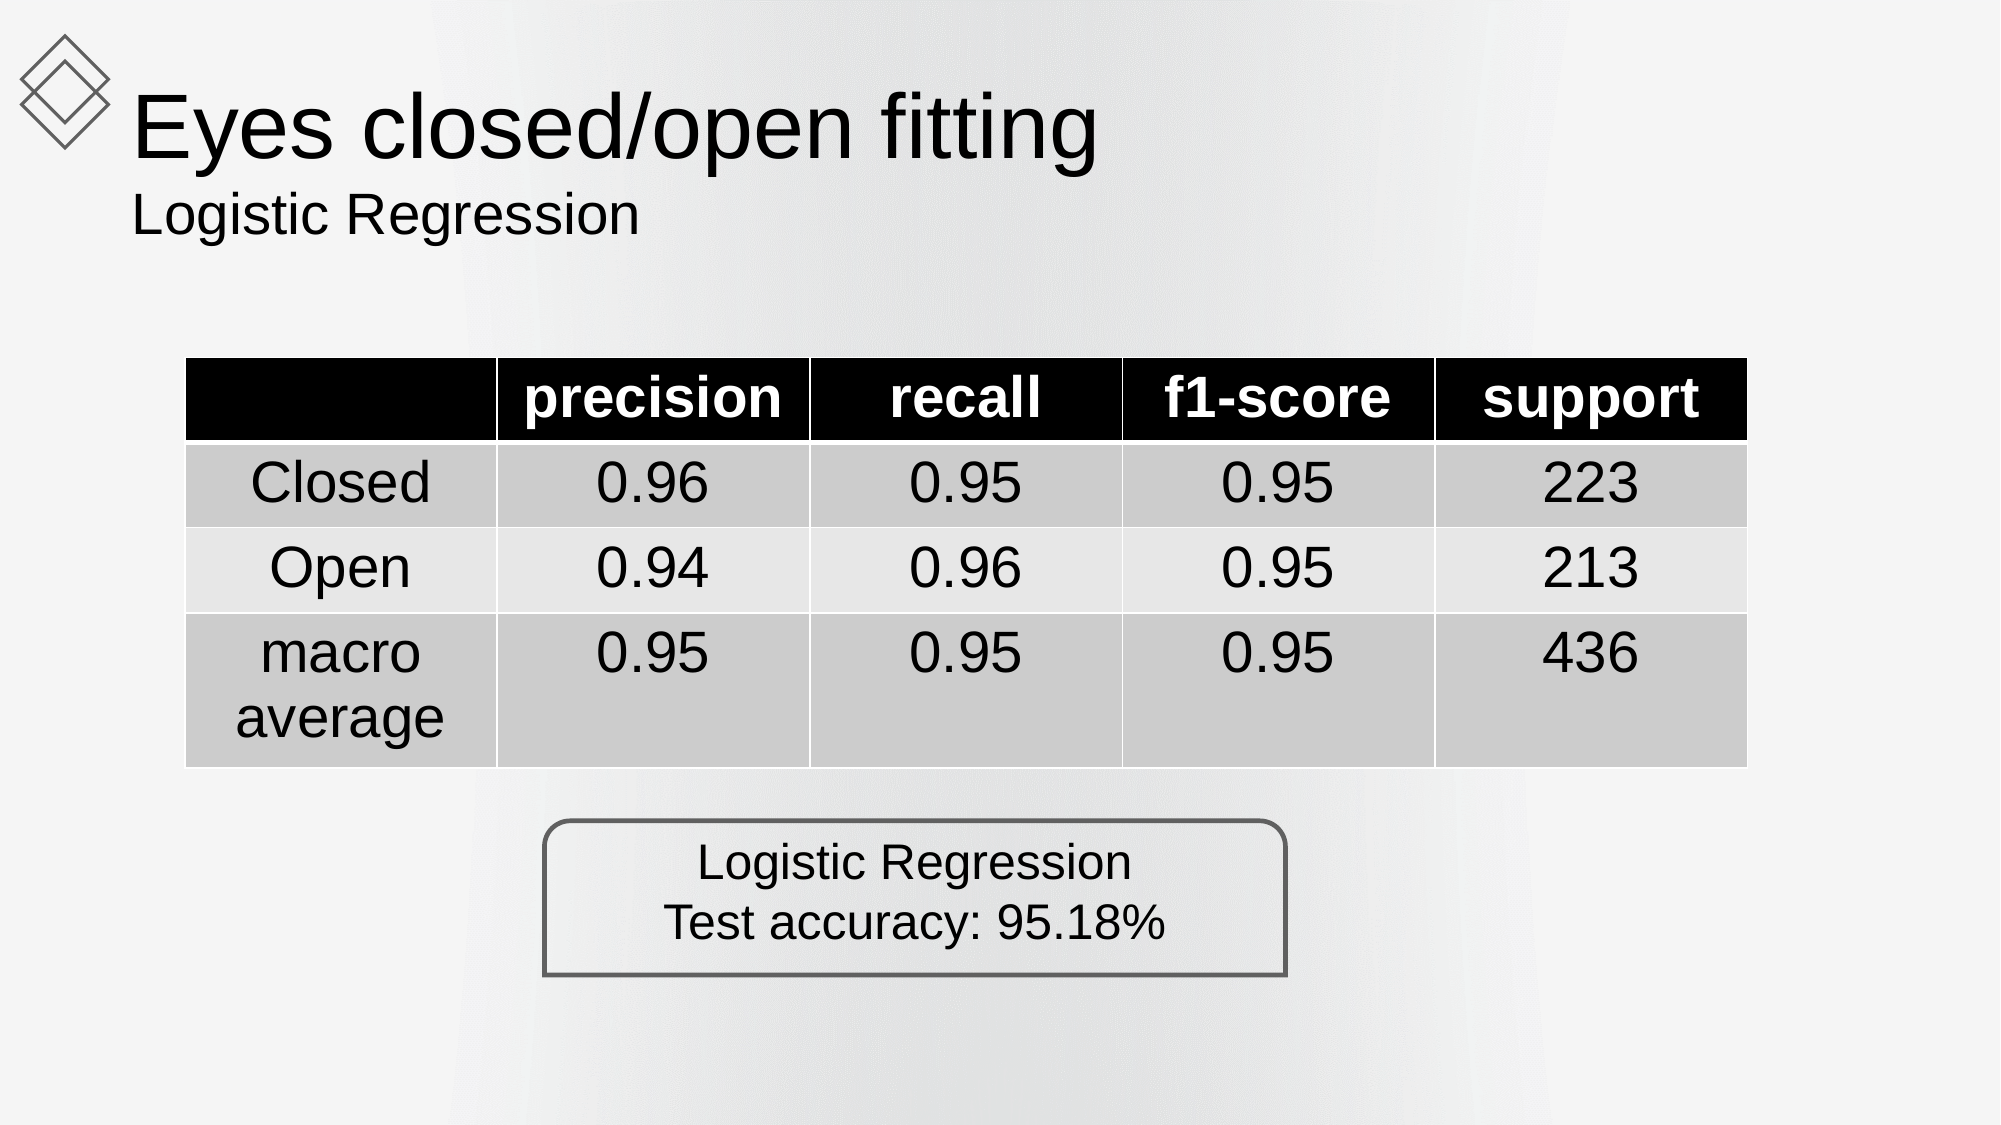

Eyes closed/open fitting
Logistic Regression
|  | precision | recall | f1-score | support |
| --- | --- | --- | --- | --- |
| Closed | 0.96 | 0.95 | 0.95 | 223 |
| Open | 0.94 | 0.96 | 0.95 | 213 |
| macro average | 0.95 | 0.95 | 0.95 | 436 |

Logistic Regression
Test accuracy: 95.18%